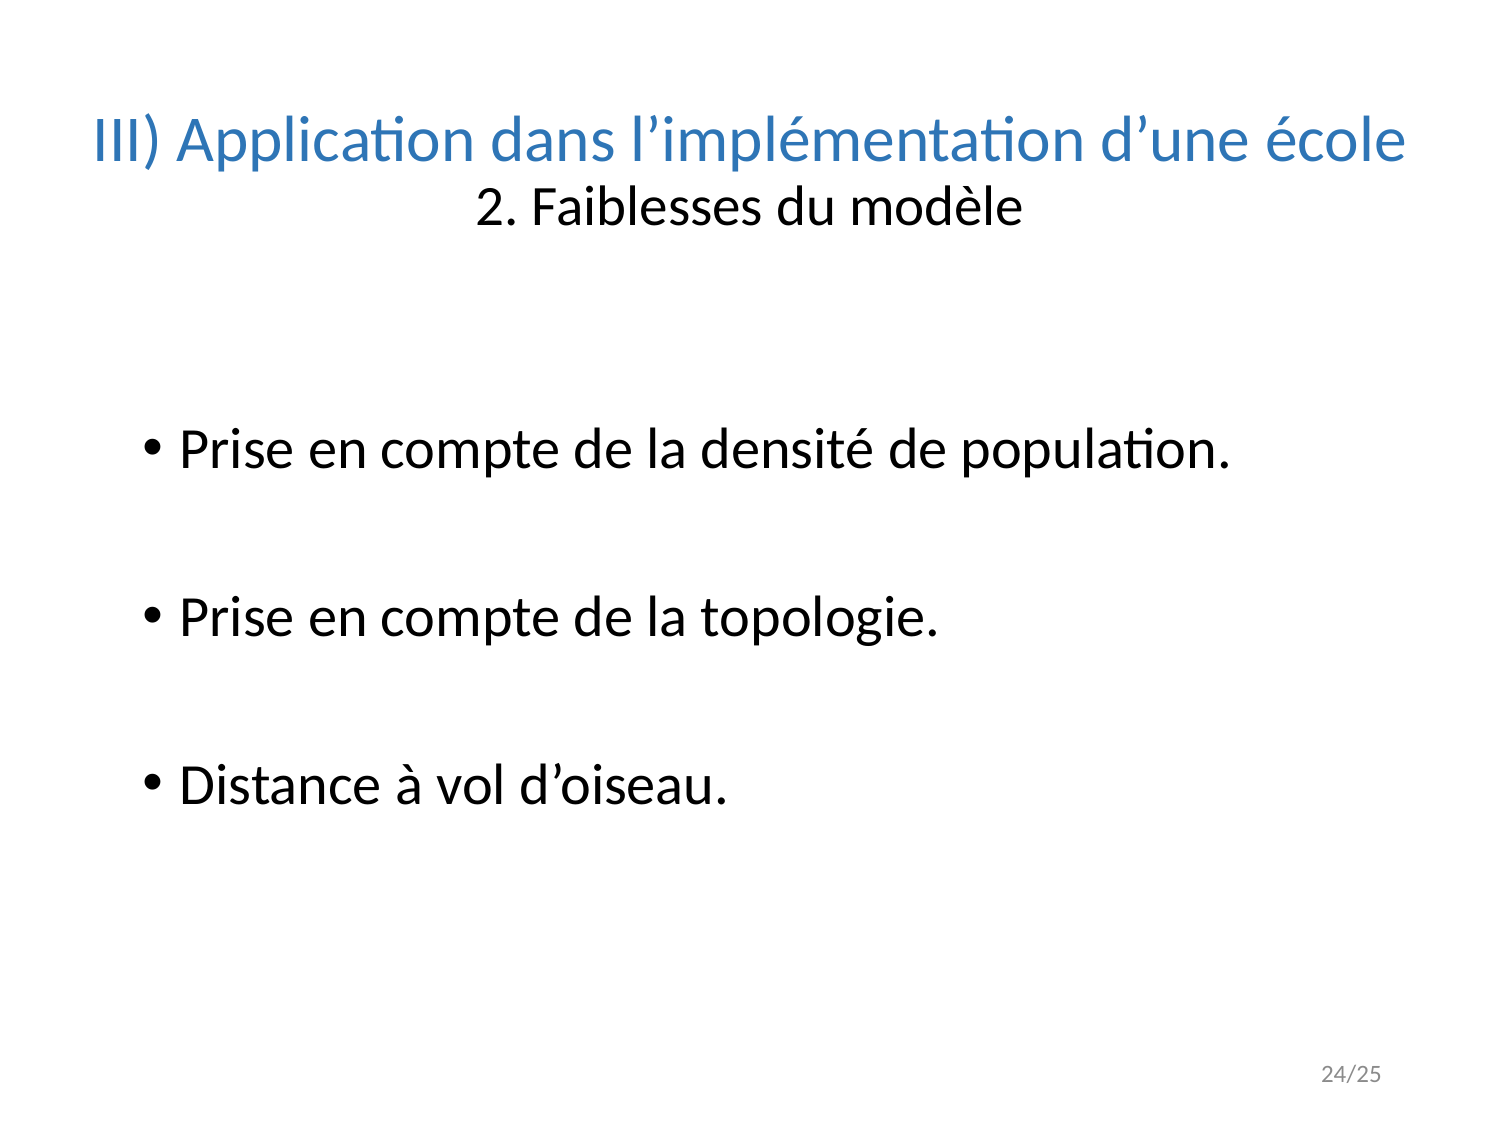

# III) Application dans l’implémentation d’une école 2. Faiblesses du modèle
Prise en compte de la densité de population.

Prise en compte de la topologie.

Distance à vol d’oiseau.
24/25